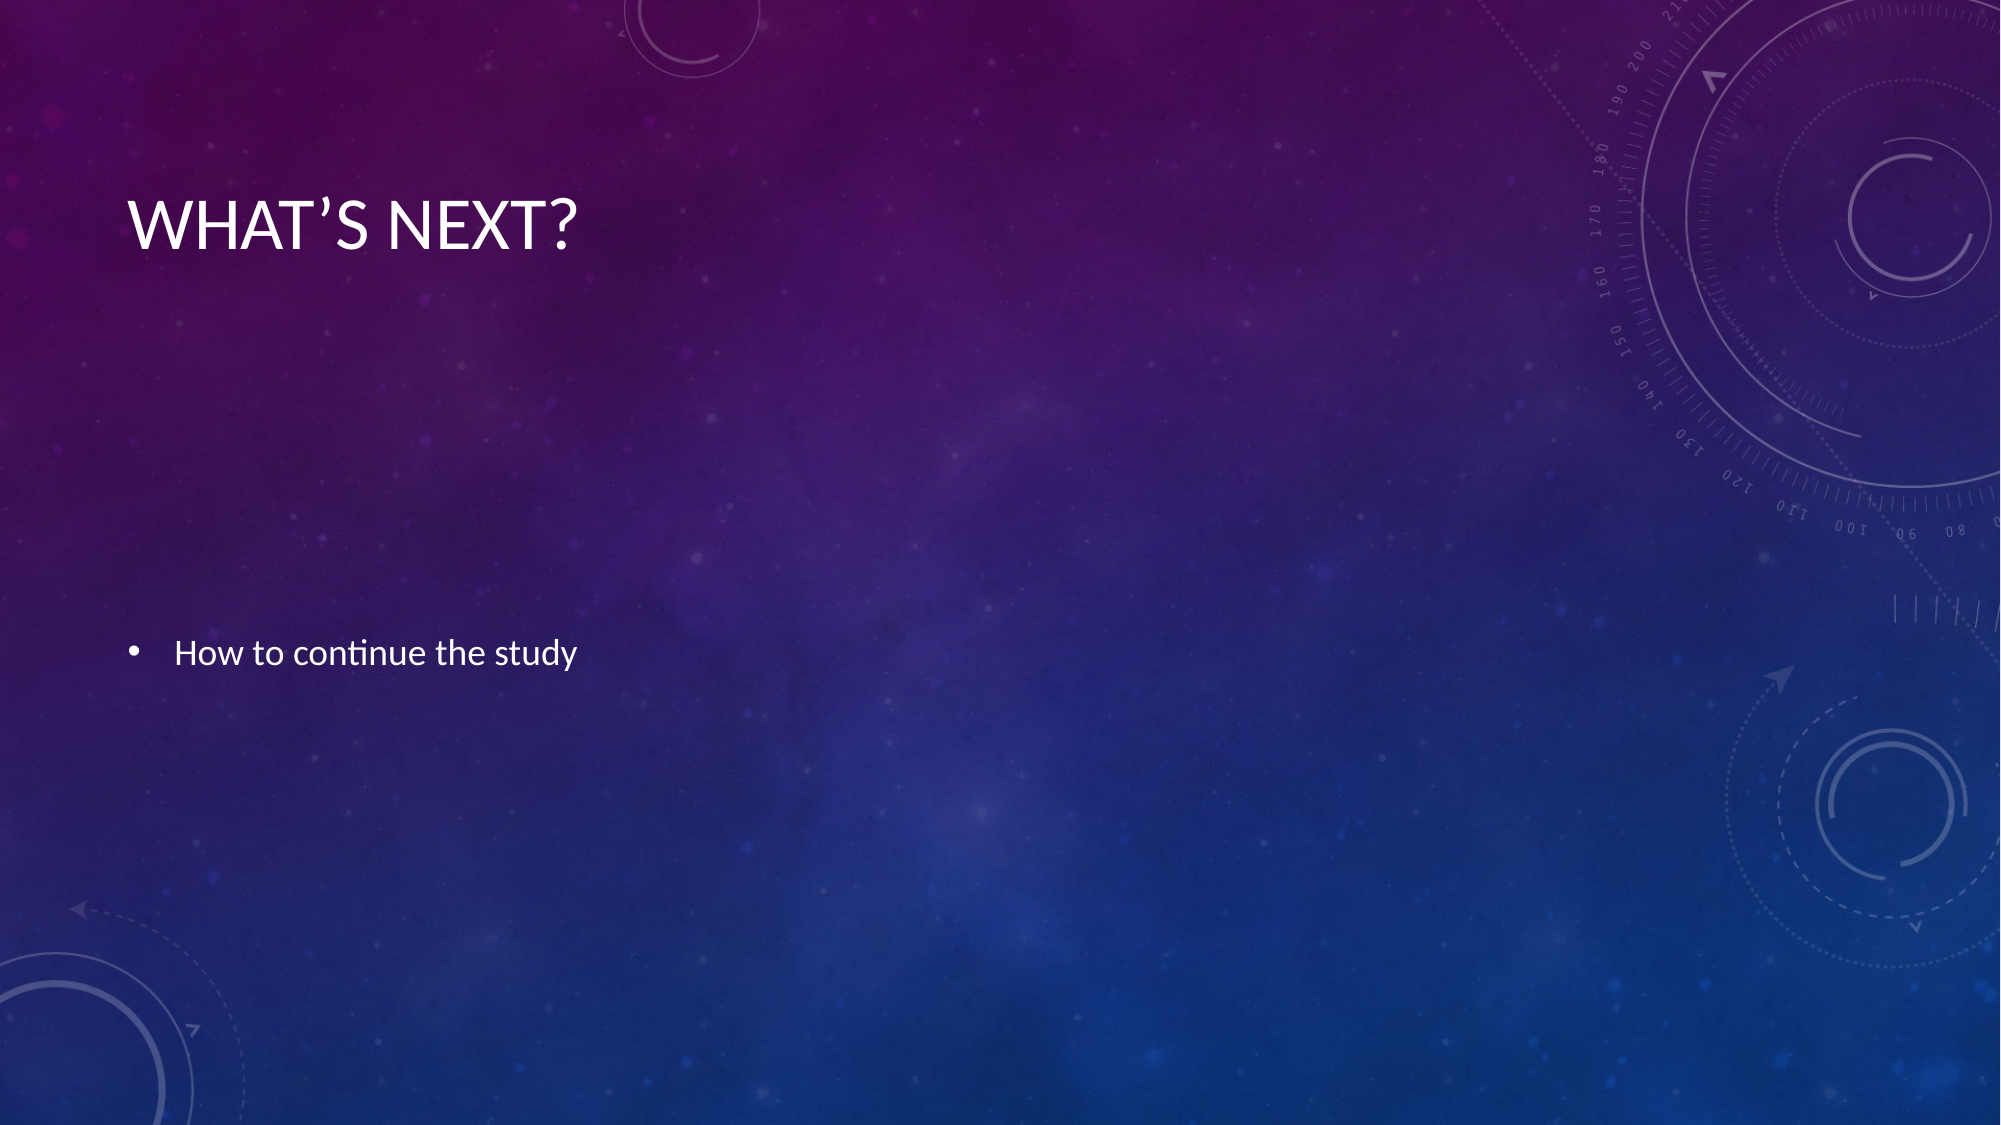

# What’s next?
How to continue the study